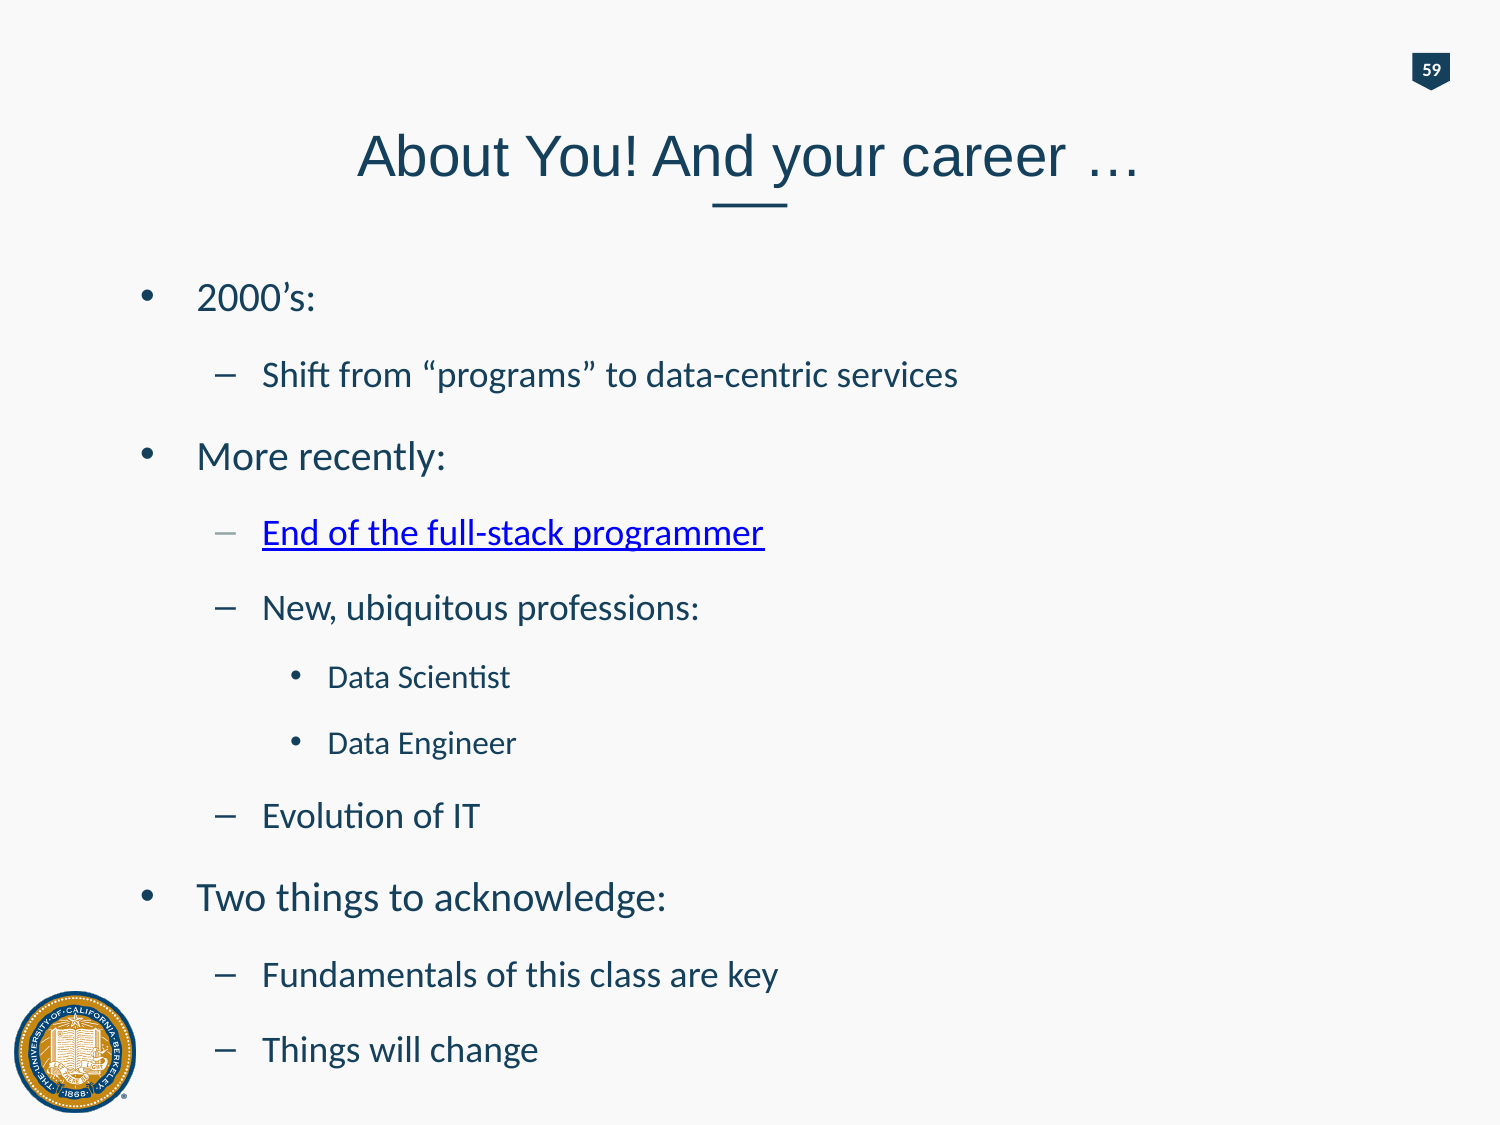

59

# About You! And your career …

2000’s:
Shift from “programs” to data-centric services
More recently:
End of the full-stack programmer
New, ubiquitous professions:
Data Scientist
Data Engineer
Evolution of IT
Two things to acknowledge:
Fundamentals of this class are key
Things will change